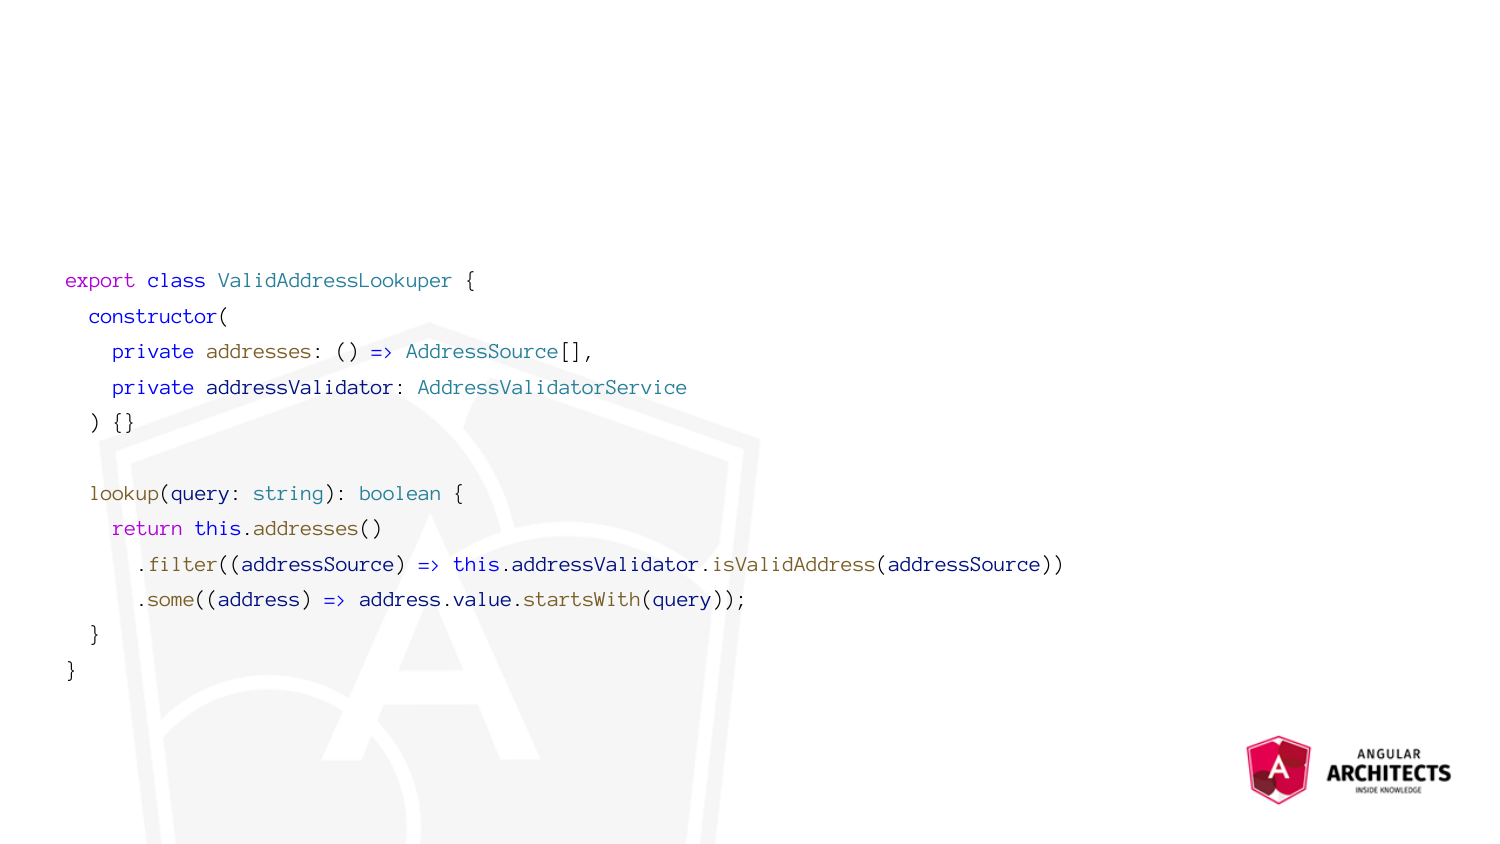

#
export class ValidAddressLookuper {
  constructor(
    private addresses: () => AddressSource[],
    private addressValidator: AddressValidatorService
  ) {}

  lookup(query: string): boolean {
    return this.addresses()
      .filter((addressSource) => this.addressValidator.isValidAddress(addressSource))
      .some((address) => address.value.startsWith(query));
  }
}